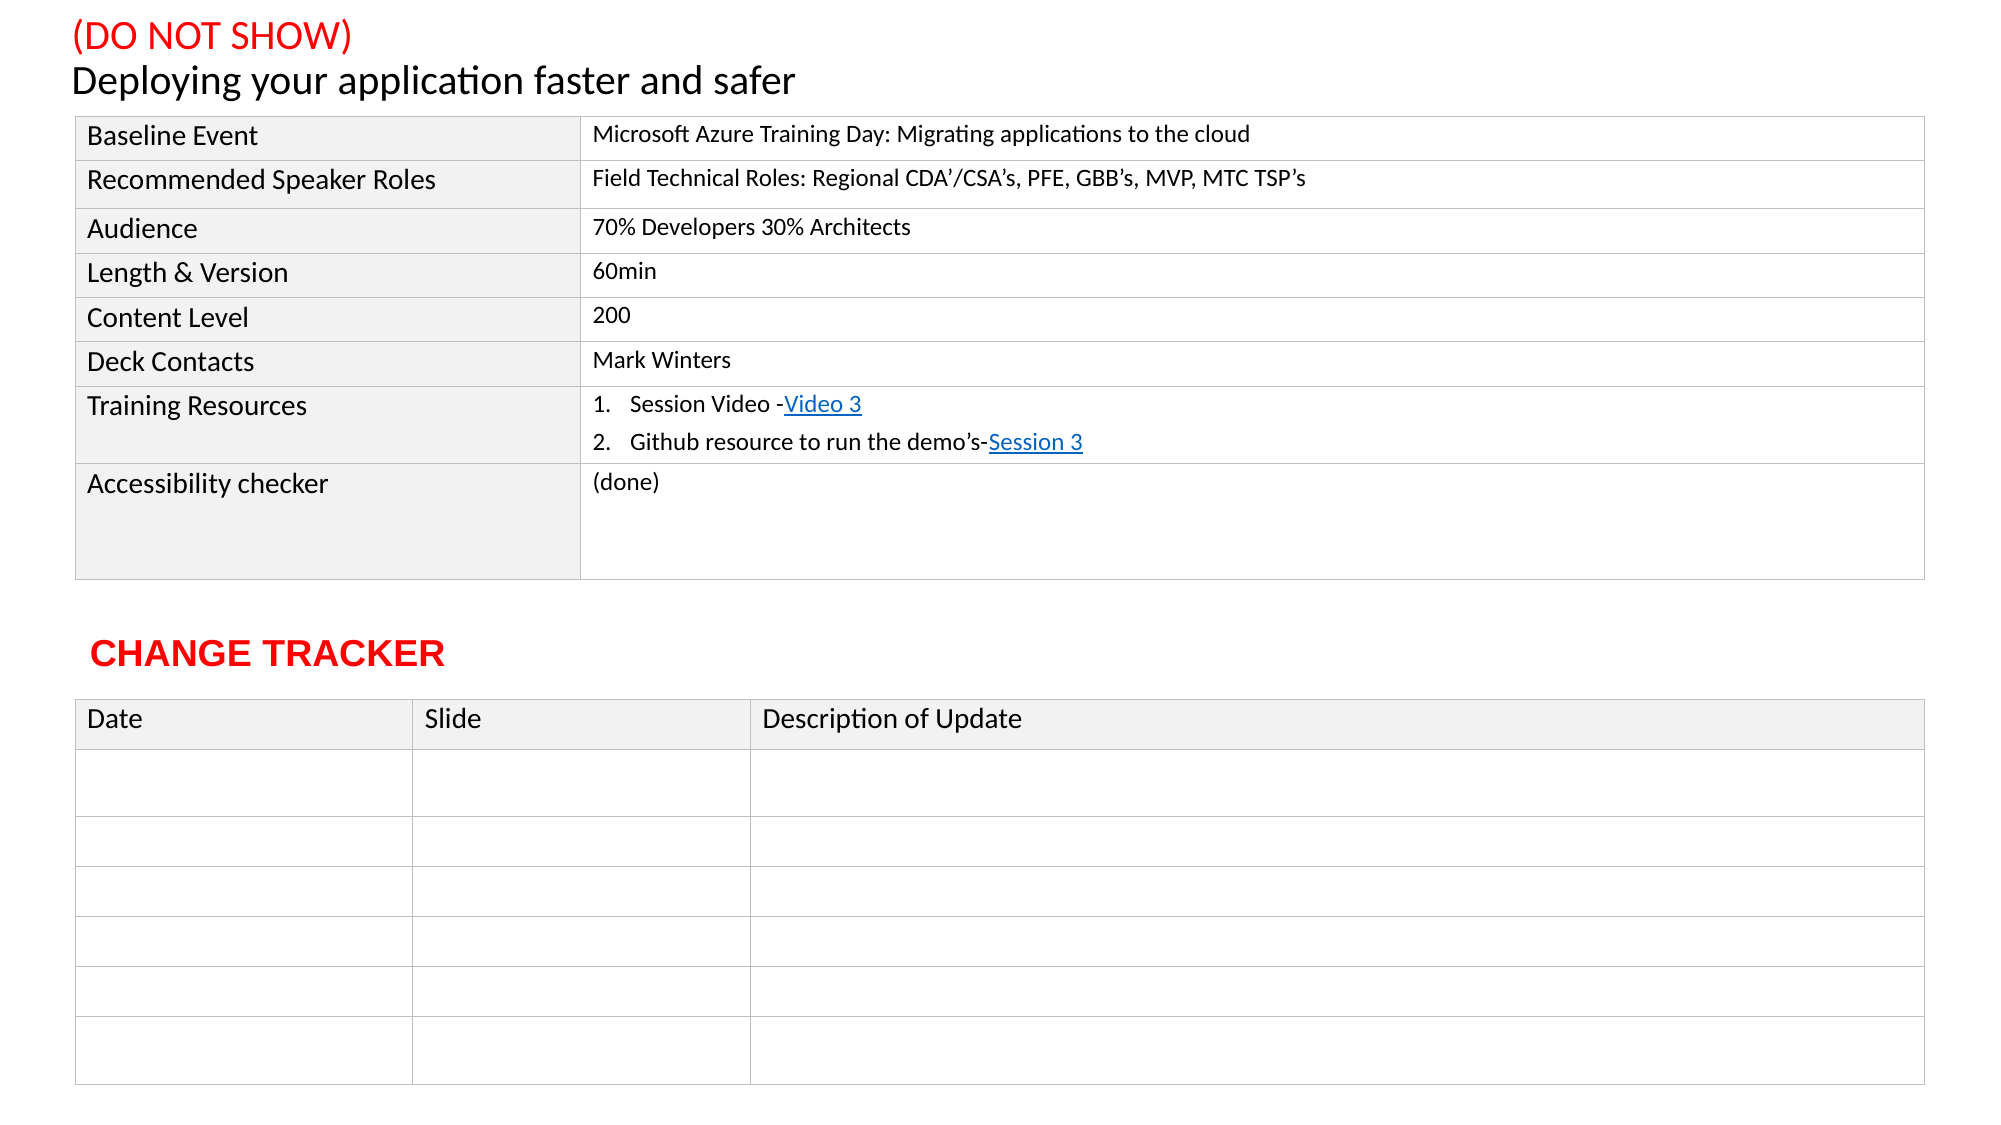

# (DO NOT SHOW) Deploying your application faster and safer
| Baseline Event | Microsoft Azure Training Day: Migrating applications to the cloud |
| --- | --- |
| Recommended Speaker Roles | Field Technical Roles: Regional CDA’/CSA’s, PFE, GBB’s, MVP, MTC TSP’s |
| Audience | 70% Developers 30% Architects |
| Length & Version | 60min |
| Content Level | 200 |
| Deck Contacts | Mark Winters |
| Training Resources | Session Video -Video 3 Github resource to run the demo’s-Session 3 |
| Accessibility checker | (done) |
CHANGE TRACKER
| Date | Slide | Description of Update |
| --- | --- | --- |
|  |  |  |
|  |  |  |
|  |  |  |
|  |  |  |
|  |  |  |
|  |  |  |